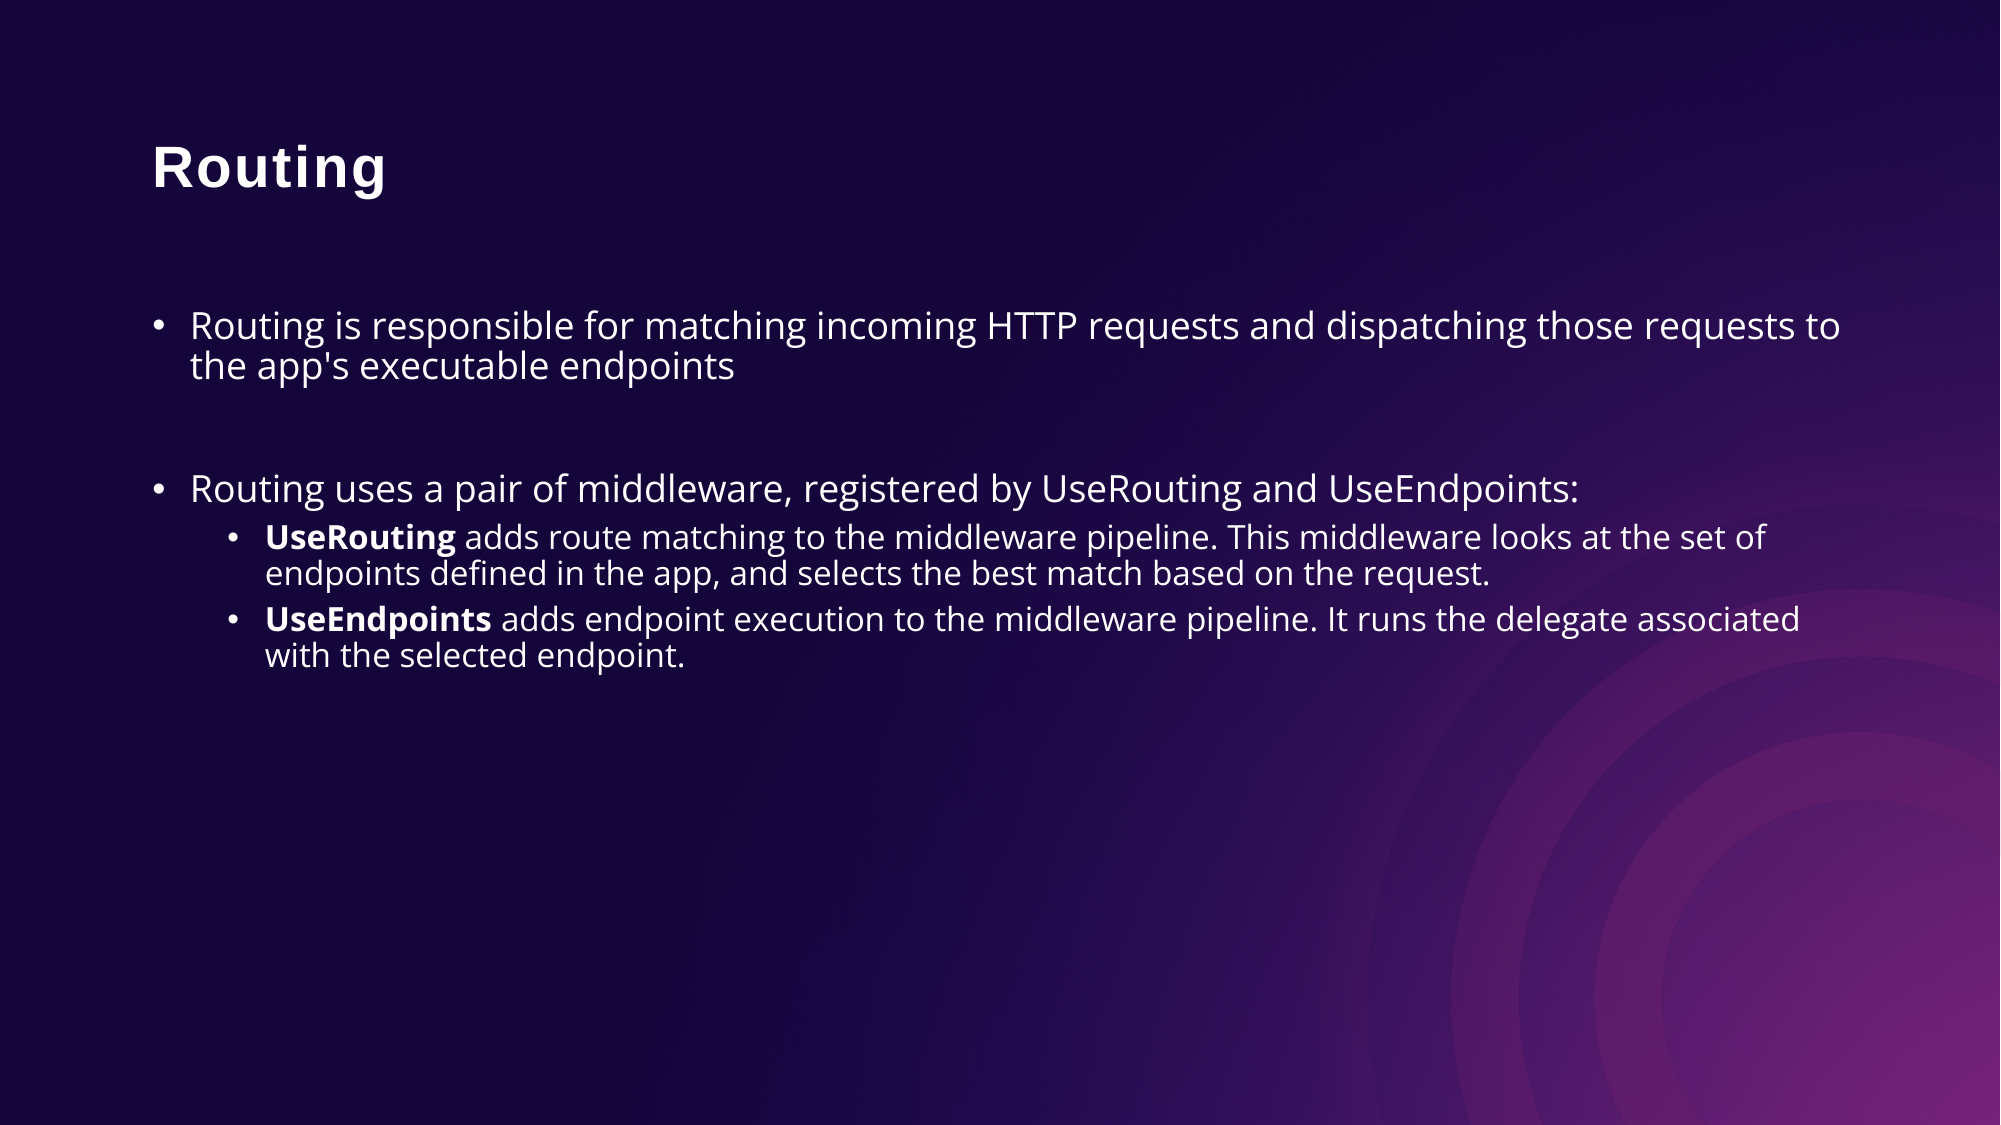

# Routing
Routing is responsible for matching incoming HTTP requests and dispatching those requests to the app's executable endpoints

Routing uses a pair of middleware, registered by UseRouting and UseEndpoints:
UseRouting adds route matching to the middleware pipeline. This middleware looks at the set of endpoints defined in the app, and selects the best match based on the request.
UseEndpoints adds endpoint execution to the middleware pipeline. It runs the delegate associated with the selected endpoint.